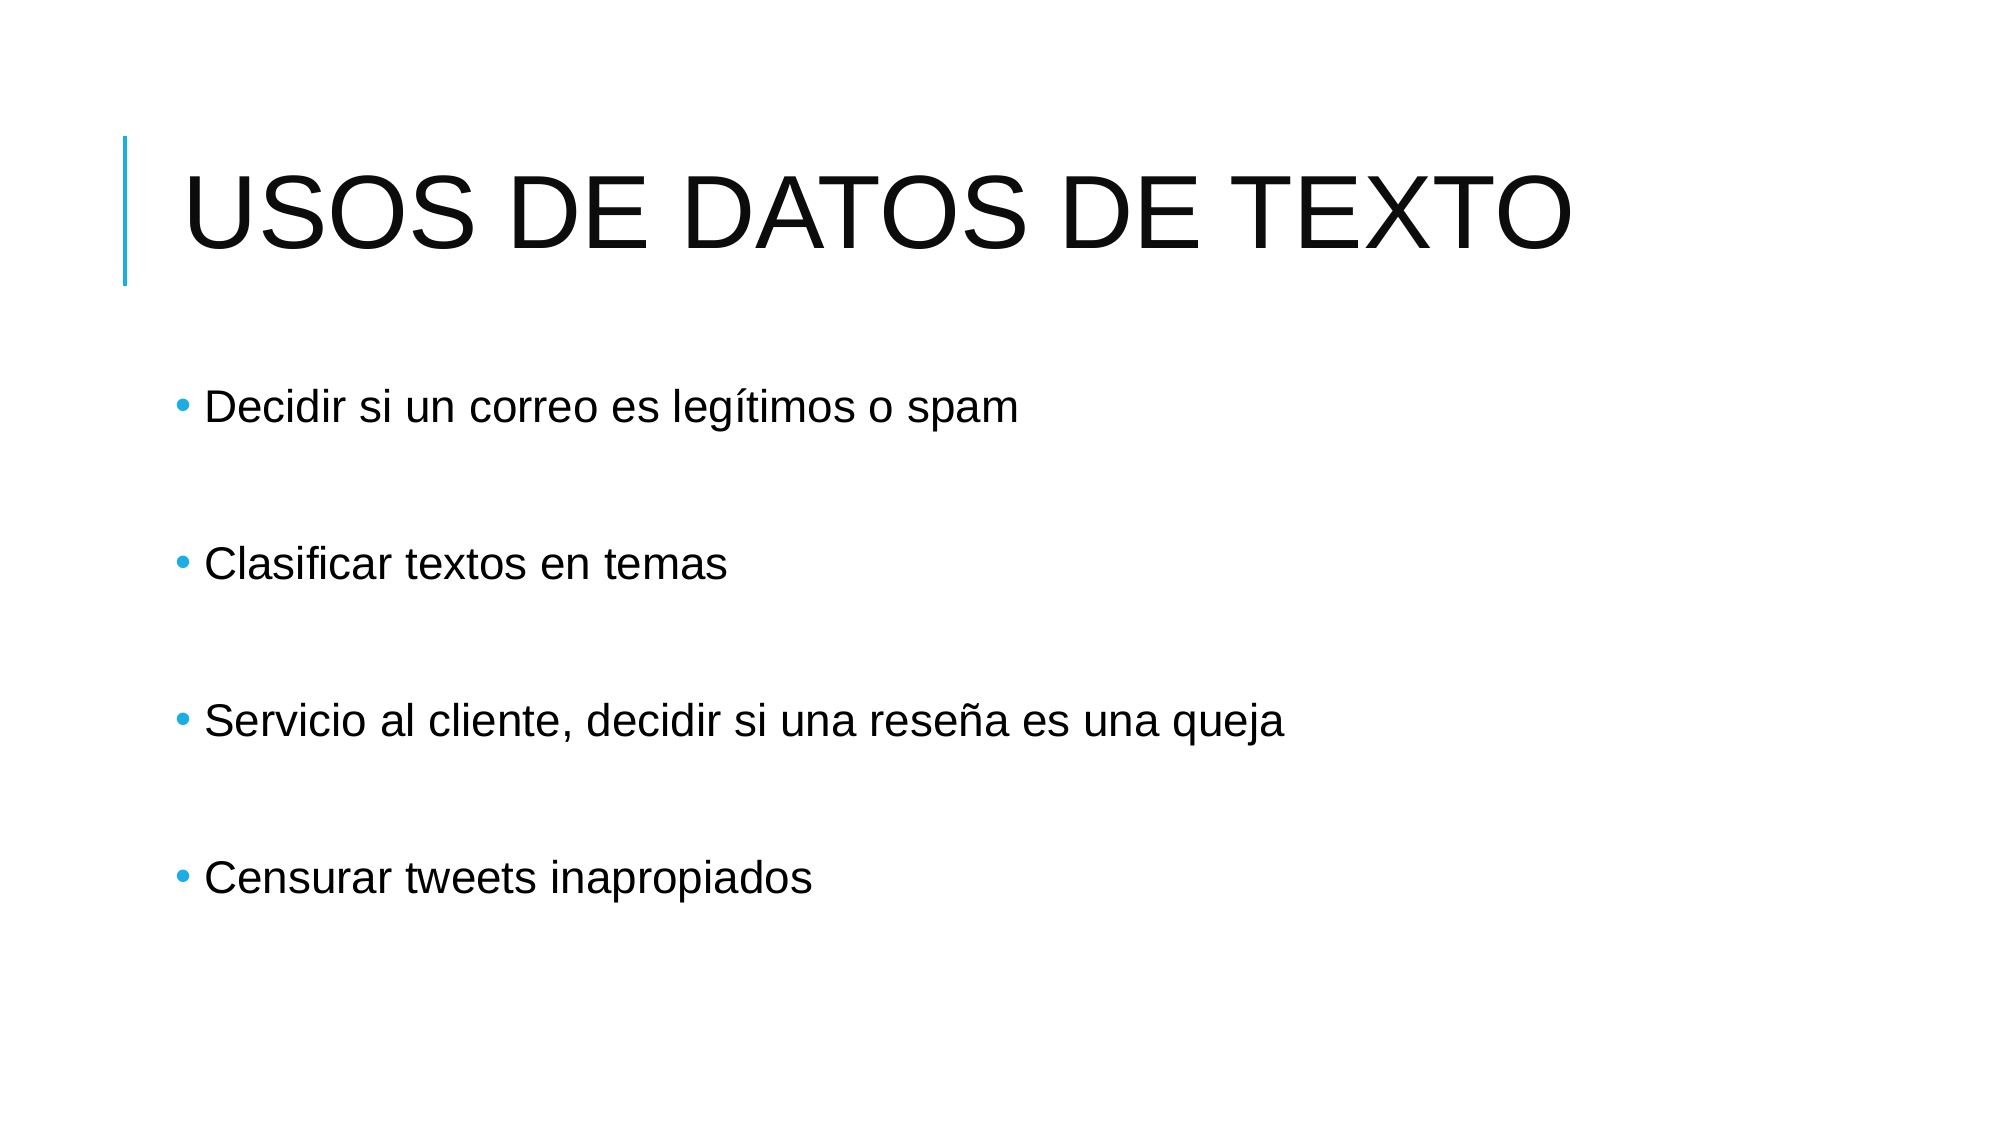

# USOS DE DATOS DE TEXTO
 Decidir si un correo es legítimos o spam

 Clasificar textos en temas

 Servicio al cliente, decidir si una reseña es una queja

 Censurar tweets inapropiados